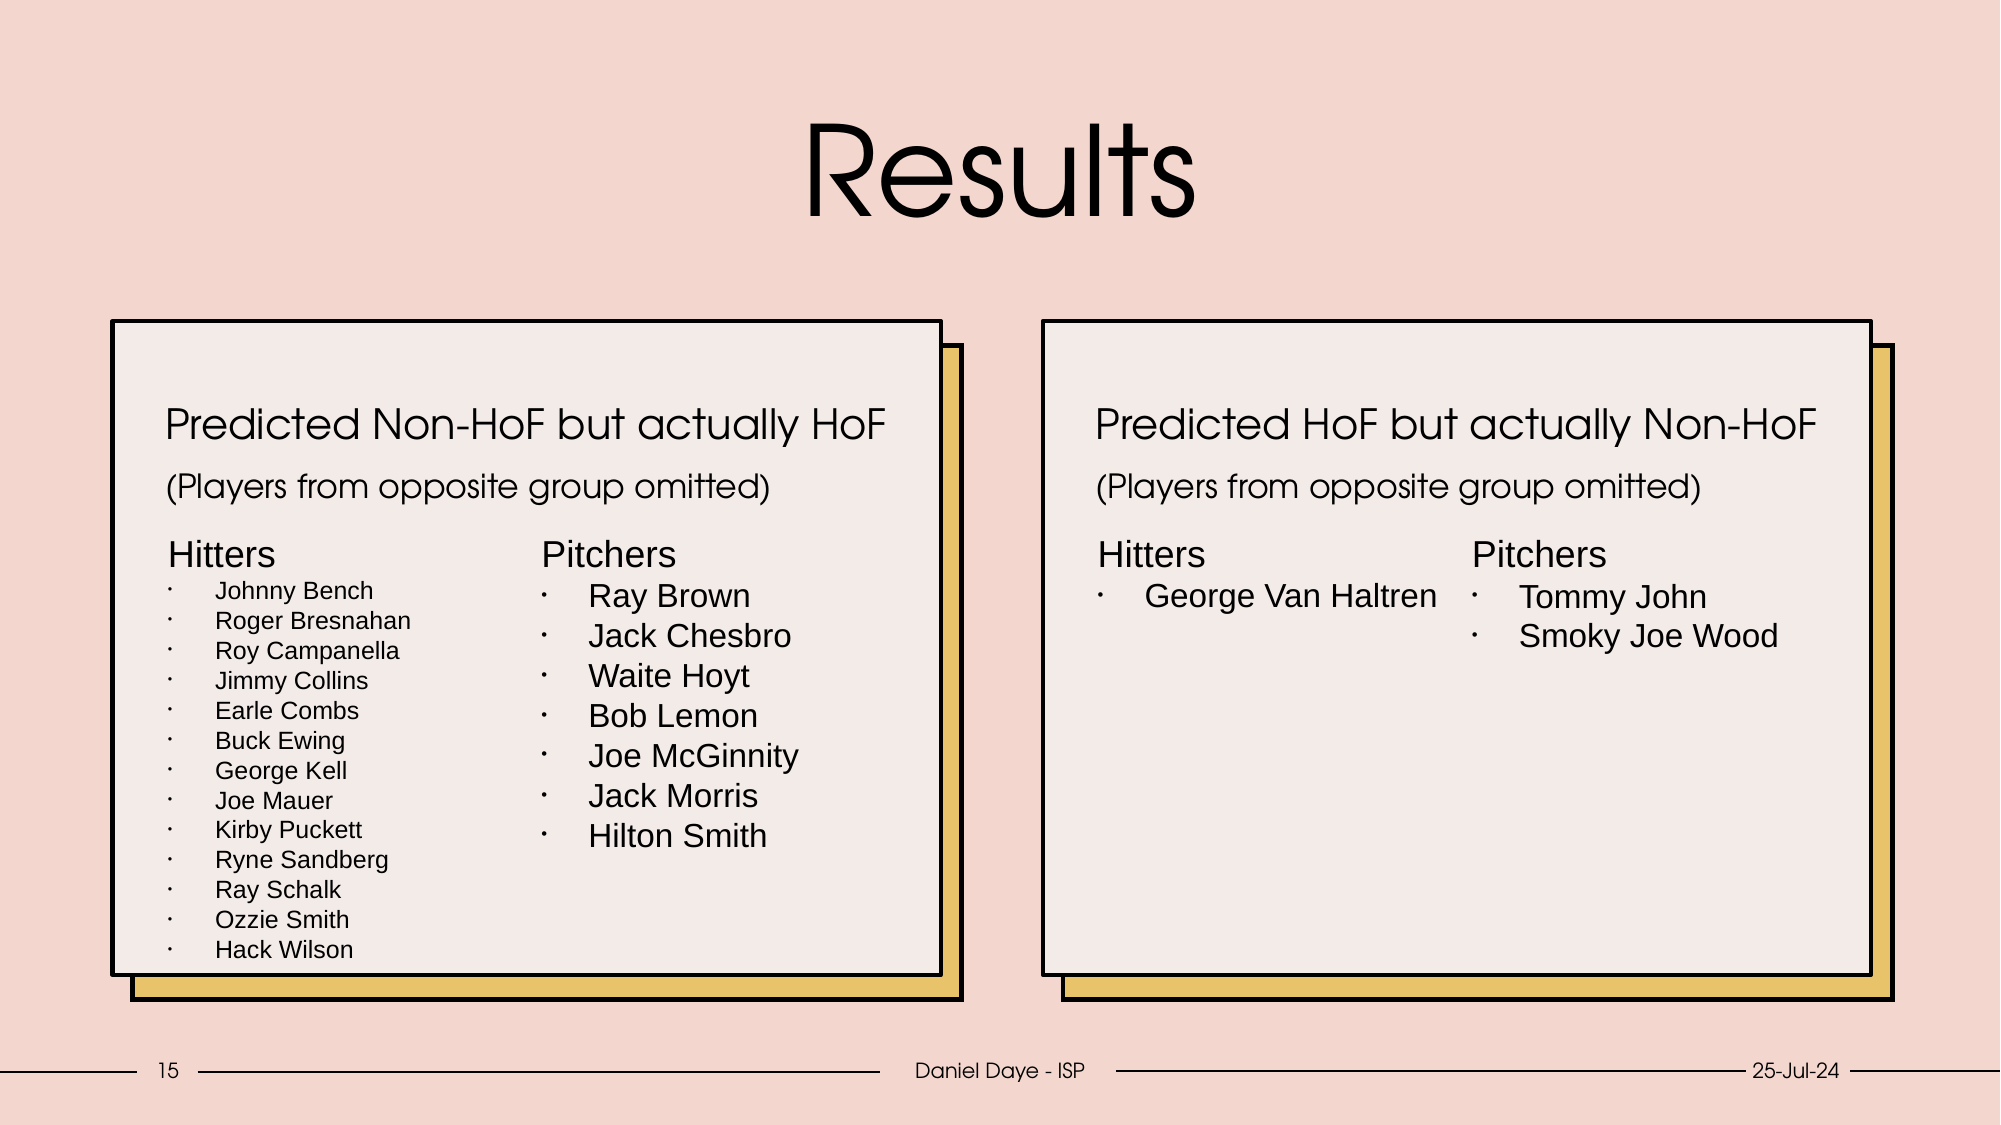

# Results
Predicted Non-HoF but actually HoF
(Players from opposite group omitted)
Predicted HoF but actually Non-HoF
(Players from opposite group omitted)

Pitchers
Ray Brown
Jack Chesbro
Waite Hoyt
Bob Lemon
Joe McGinnity
Jack Morris
Hilton Smith

Hitters
Johnny Bench
Roger Bresnahan
Roy Campanella
Jimmy Collins
Earle Combs
Buck Ewing
George Kell
Joe Mauer
Kirby Puckett
Ryne Sandberg
Ray Schalk
Ozzie Smith
Hack Wilson

Hitters
George Van Haltren
Pitchers
Tommy John
Smoky Joe Wood

15
Daniel Daye - ISP
25-Jul-24